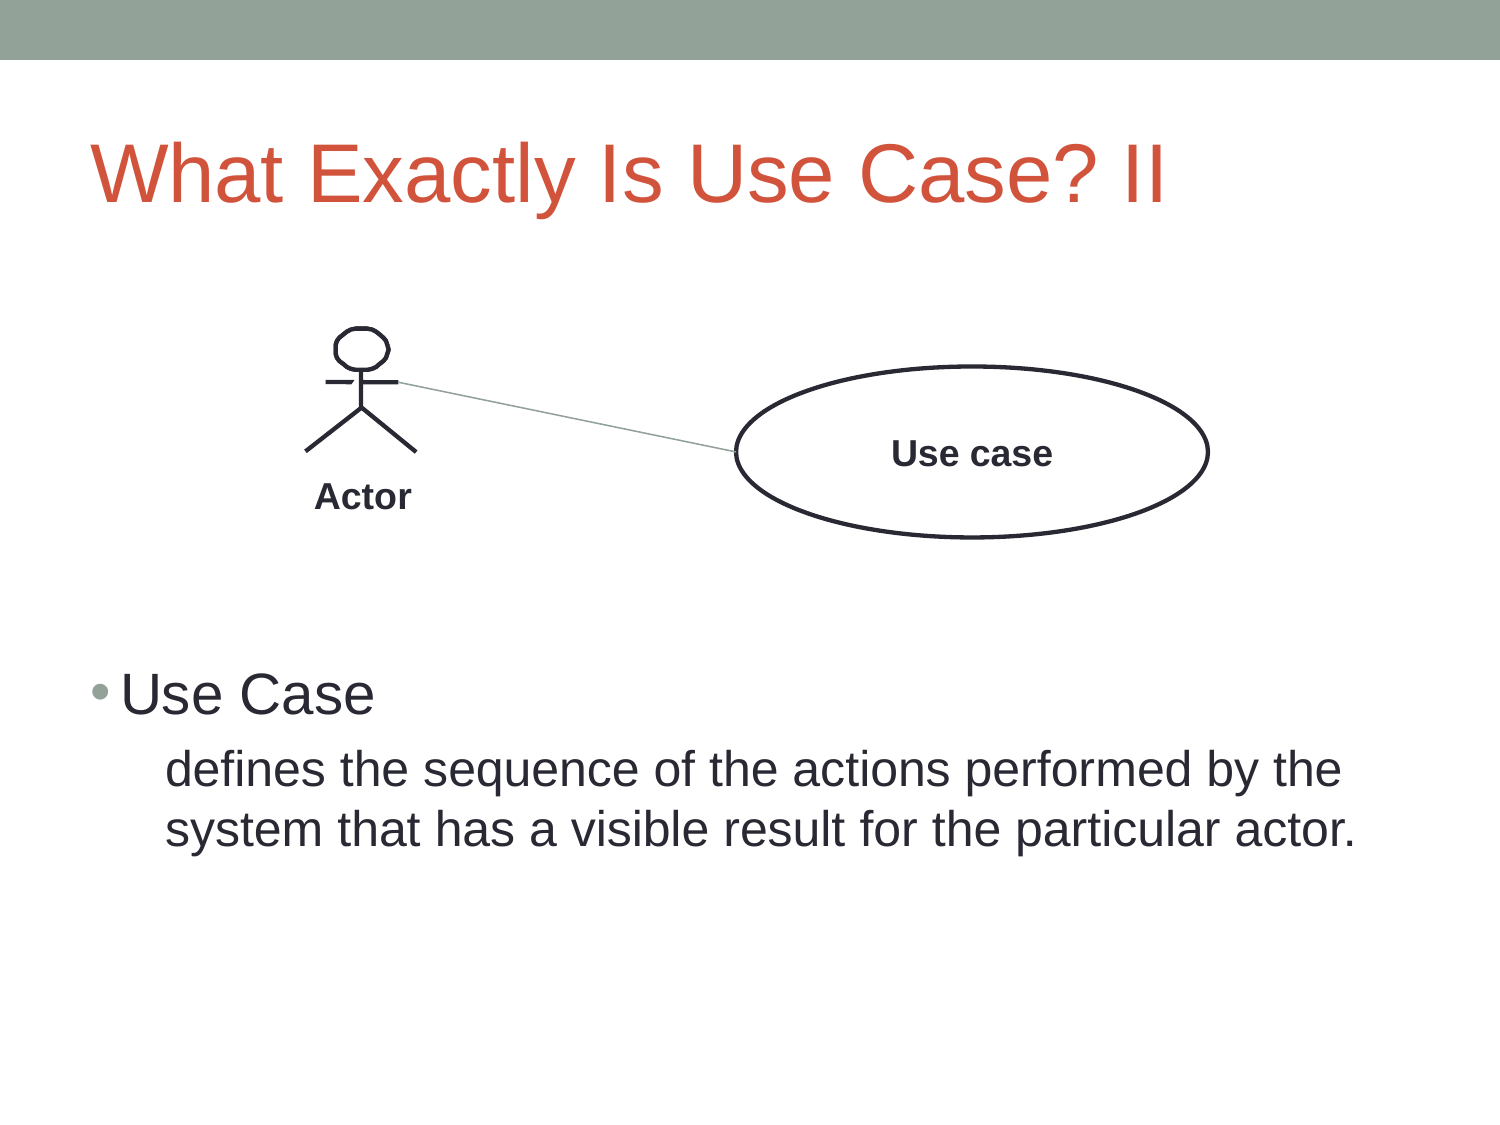

# What Exactly Is Use Case? II

Use Case
	defines the sequence of the actions performed by the system that has a visible result for the particular actor.

Actor
Use case